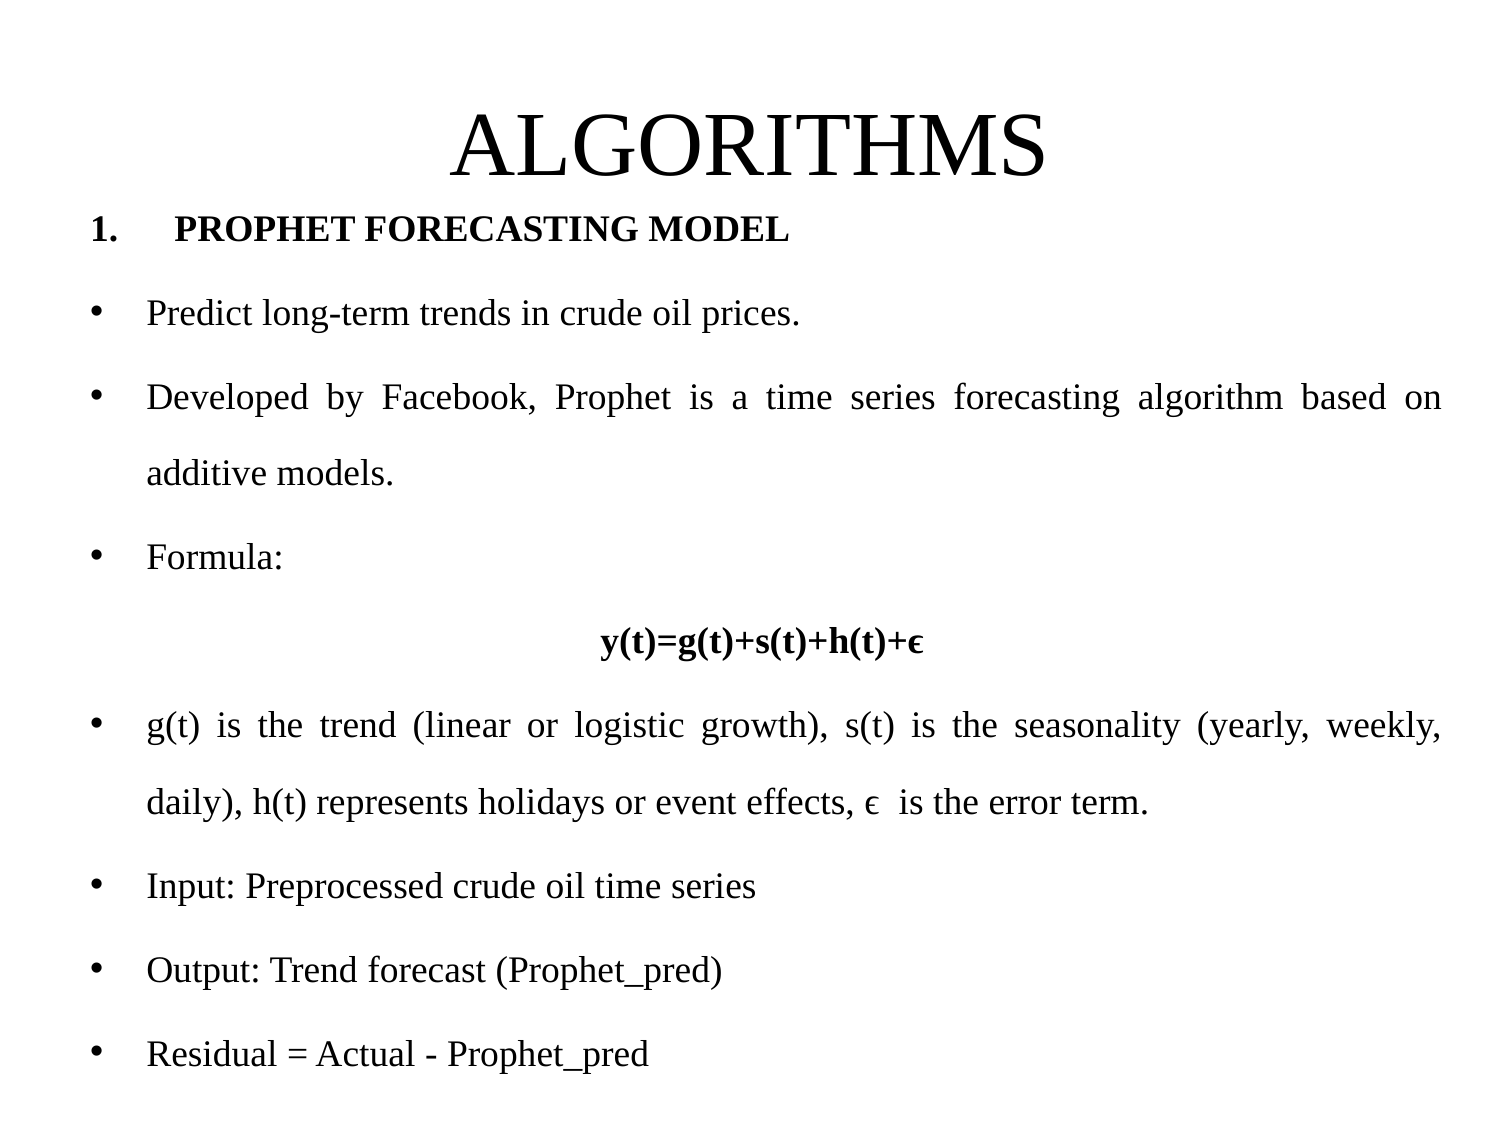

# ALGORITHMS
Prophet Forecasting Model
Predict long-term trends in crude oil prices.
Developed by Facebook, Prophet is a time series forecasting algorithm based on additive models.
Formula:
y(t)=g(t)+s(t)+h(t)+ϵ
g(t) is the trend (linear or logistic growth), s(t) is the seasonality (yearly, weekly, daily), h(t) represents holidays or event effects, ϵ  is the error term.
Input: Preprocessed crude oil time series
Output: Trend forecast (Prophet_pred)
Residual = Actual - Prophet_pred